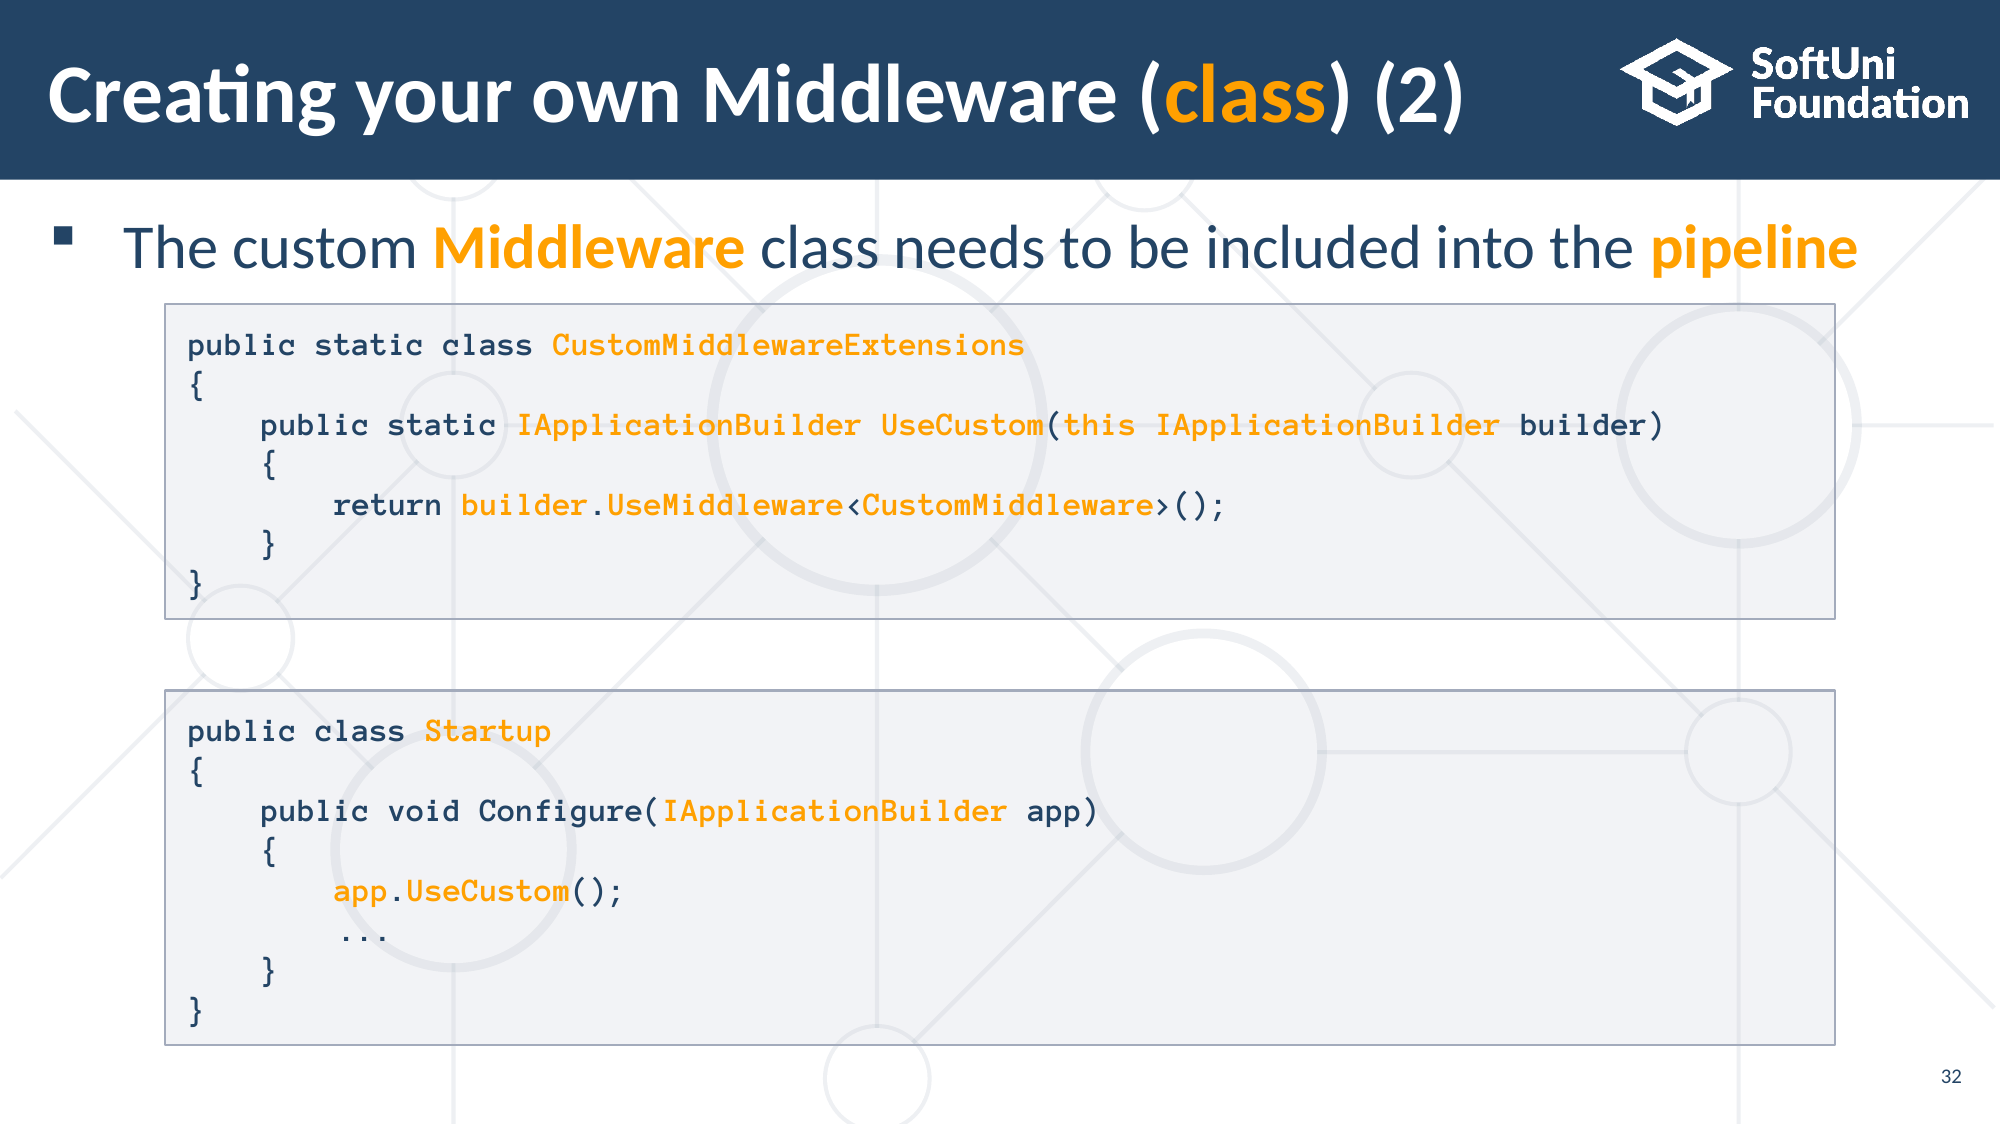

# Creating your own Middleware (class) (2)
The custom Middleware class needs to be included into the pipeline

public static class CustomMiddlewareExtensions
{
    public static IApplicationBuilder UseCustom(this IApplicationBuilder builder)
    {
        return builder.UseMiddleware<CustomMiddleware>();
    }
}
public class Startup
{
    public void Configure(IApplicationBuilder app)
    {
        app.UseCustom();
	...
    }
}
32